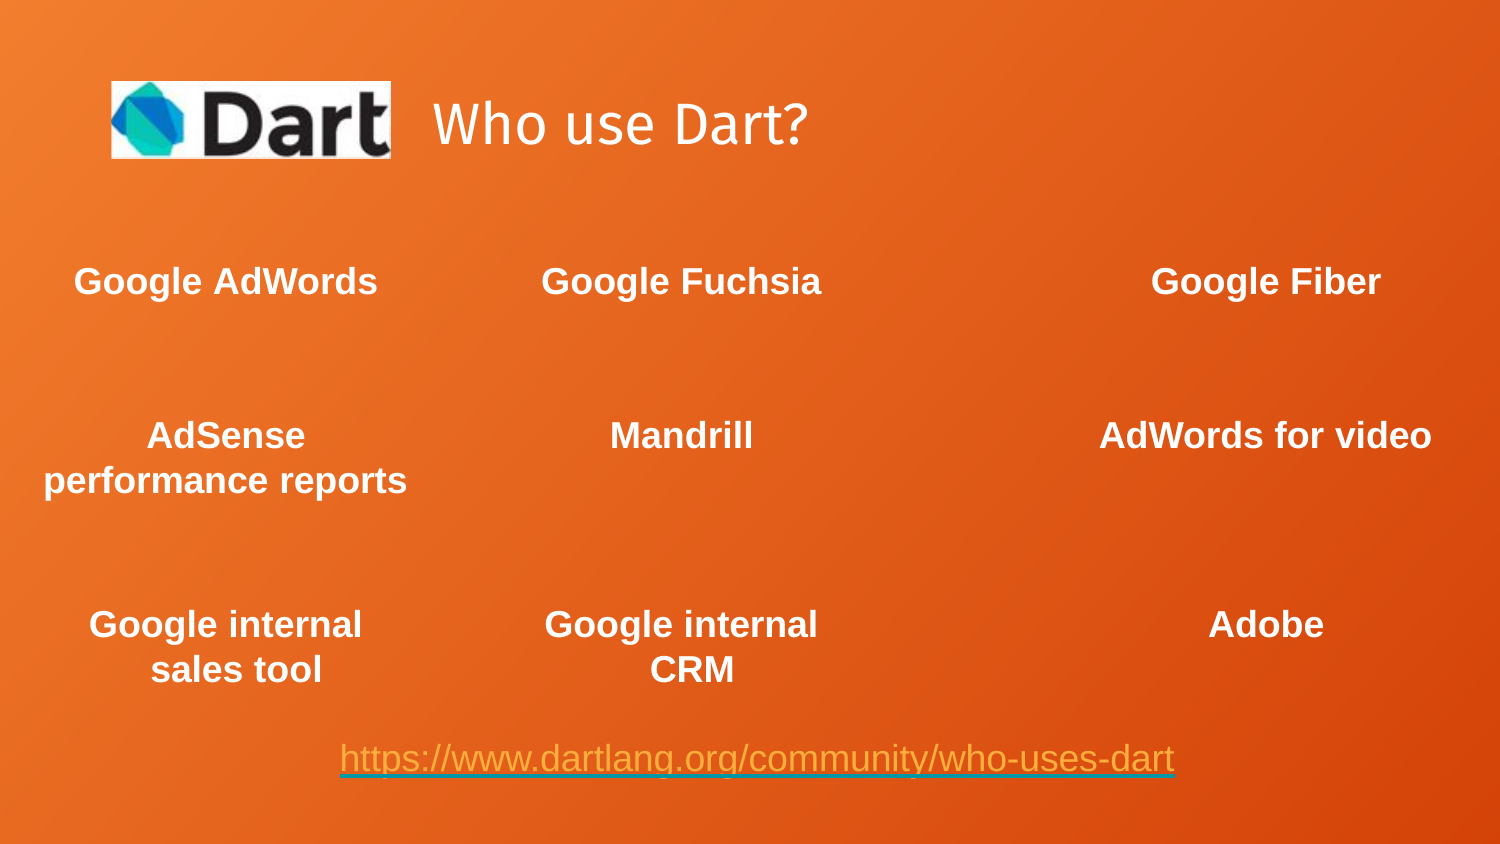

# Who use Dart?
Google AdWords
Google Fuchsia
Google Fiber
AdSense  performance reports
Mandrill
AdWords for video
Google internal  sales tool
Google internal  CRM
Adobe
https://www.dartlang.org/community/who-uses-dart